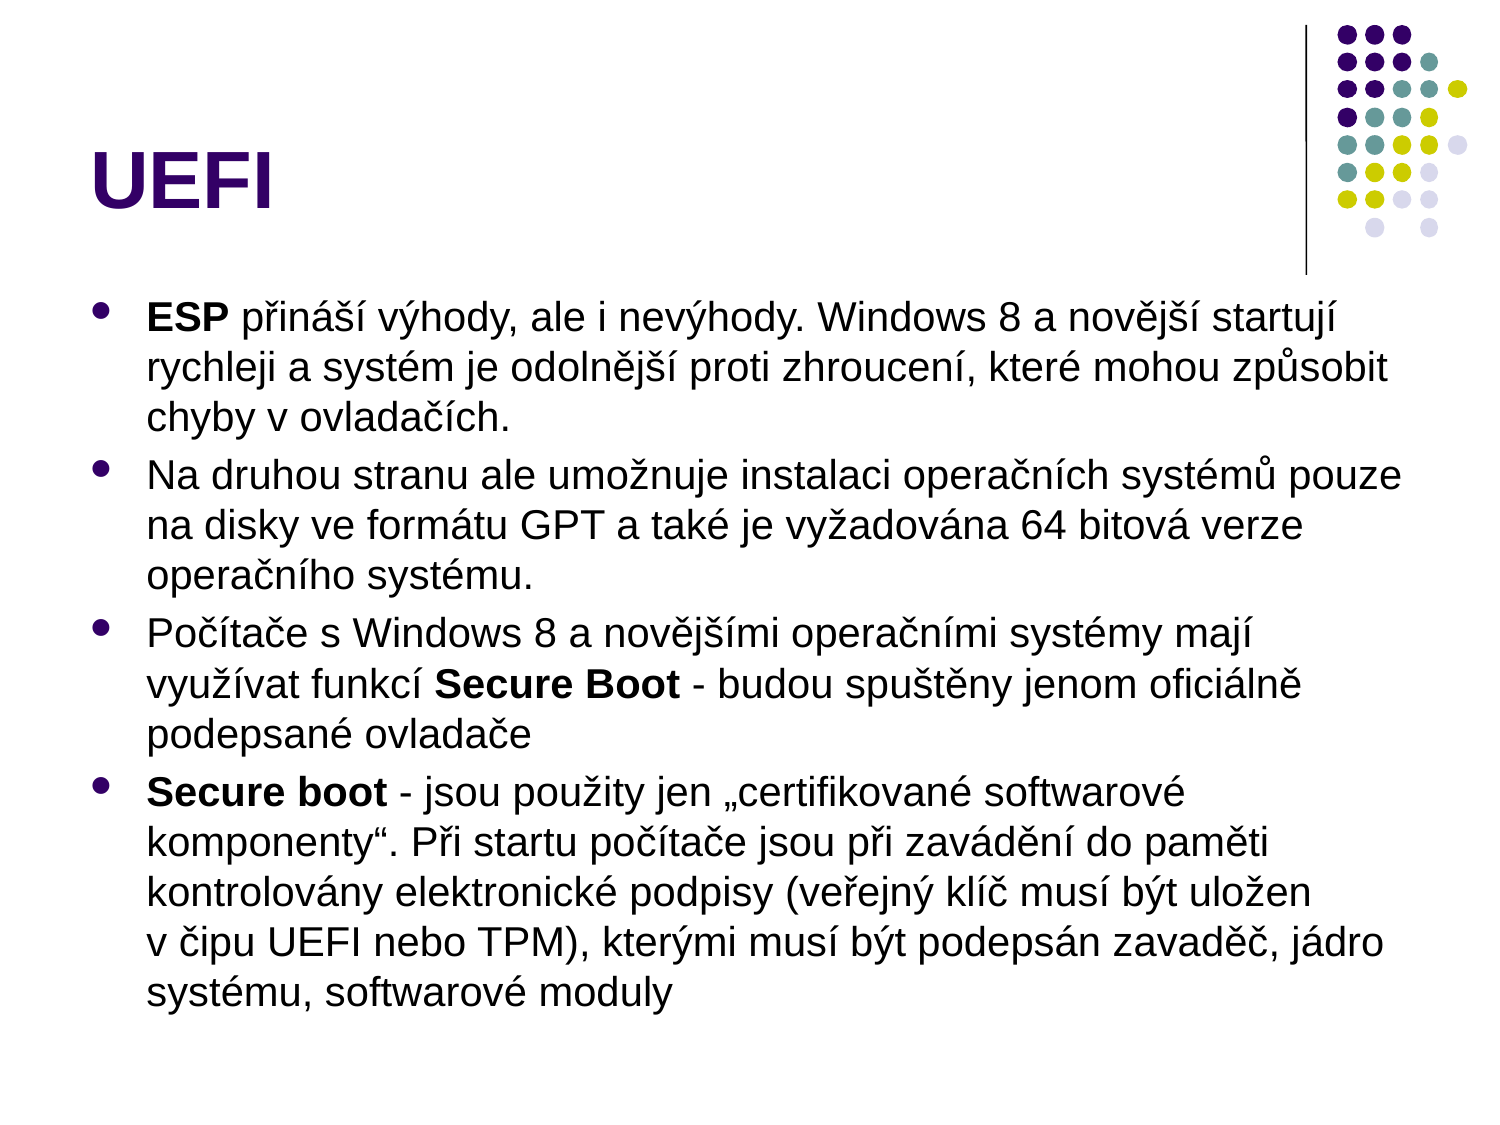

# UEFI
ESP přináší výhody, ale i nevýhody. Windows 8 a novější startují rychleji a systém je odolnější proti zhroucení, které mohou způsobit chyby v ovladačích.
Na druhou stranu ale umožnuje instalaci operačních systémů pouze na disky ve formátu GPT a také je vyžadována 64 bitová verze operačního systému.
Počítače s Windows 8 a novějšími operačními systémy mají využívat funkcí Secure Boot - budou spuštěny jenom oficiálně podepsané ovladače
Secure boot - jsou použity jen „certifikované softwarové komponenty“. Při startu počítače jsou při zavádění do paměti kontrolovány elektronické podpisy (veřejný klíč musí být uložen v čipu UEFI nebo TPM), kterými musí být podepsán zavaděč, jádro systému, softwarové moduly